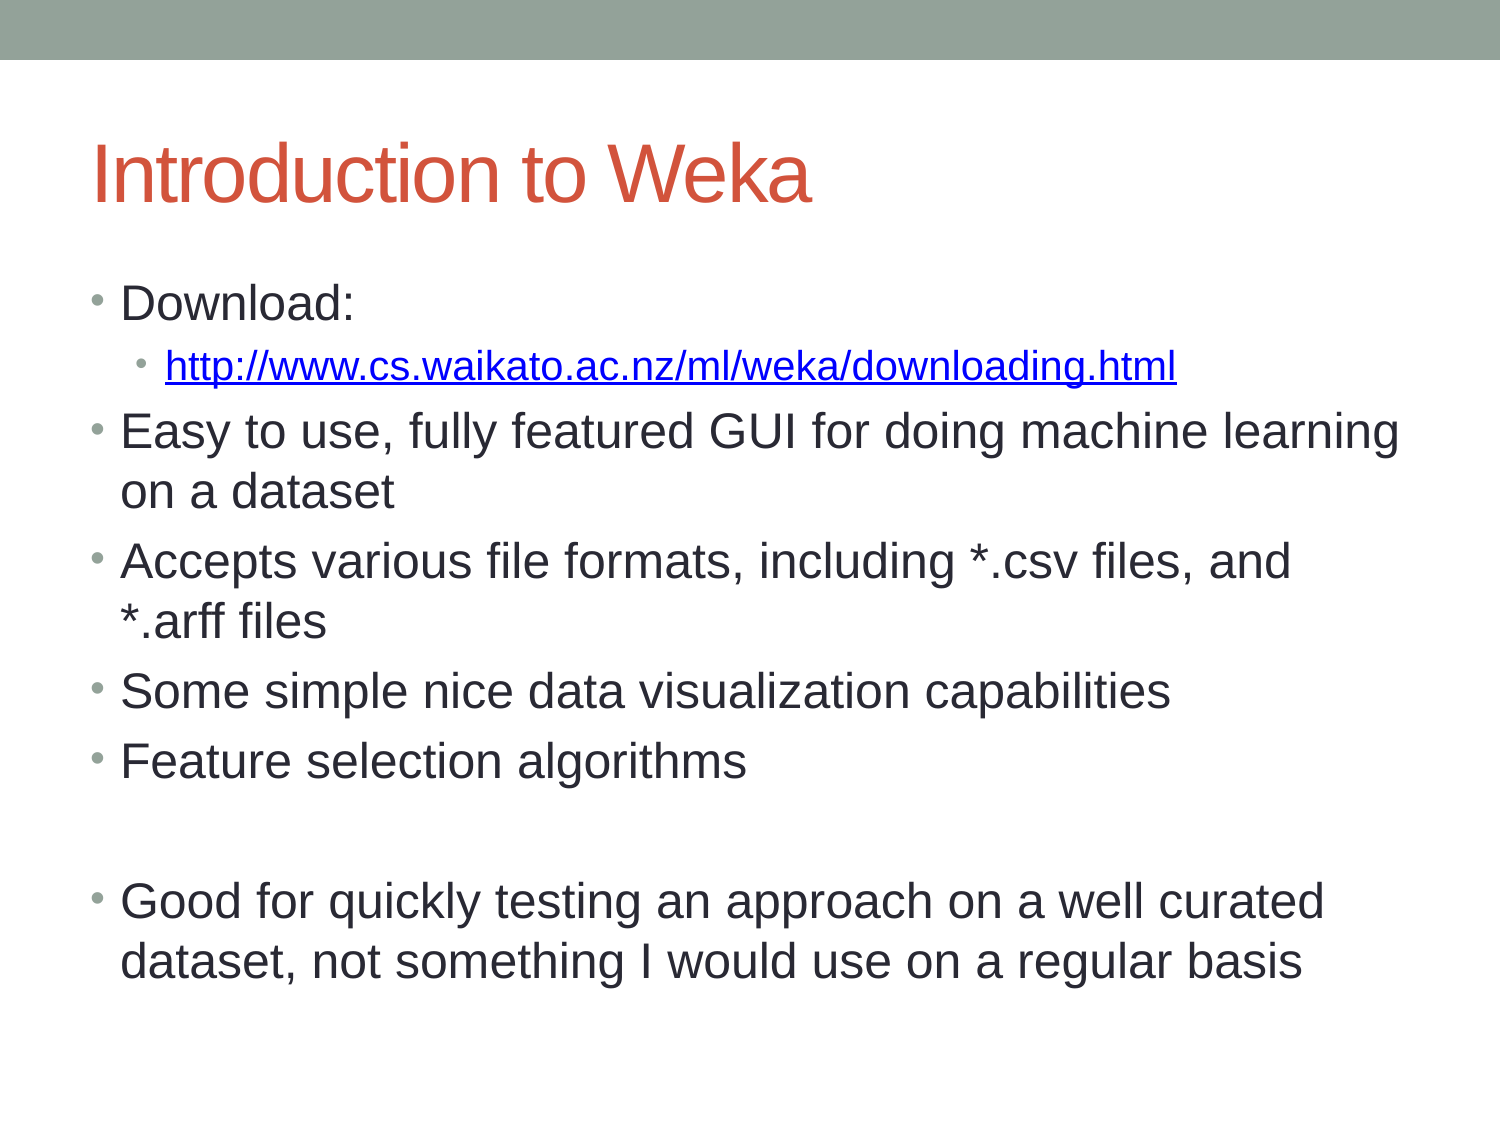

# Introduction to Weka
Download:
http://www.cs.waikato.ac.nz/ml/weka/downloading.html
Easy to use, fully featured GUI for doing machine learning on a dataset
Accepts various file formats, including *.csv files, and *.arff files
Some simple nice data visualization capabilities
Feature selection algorithms

Good for quickly testing an approach on a well curated dataset, not something I would use on a regular basis